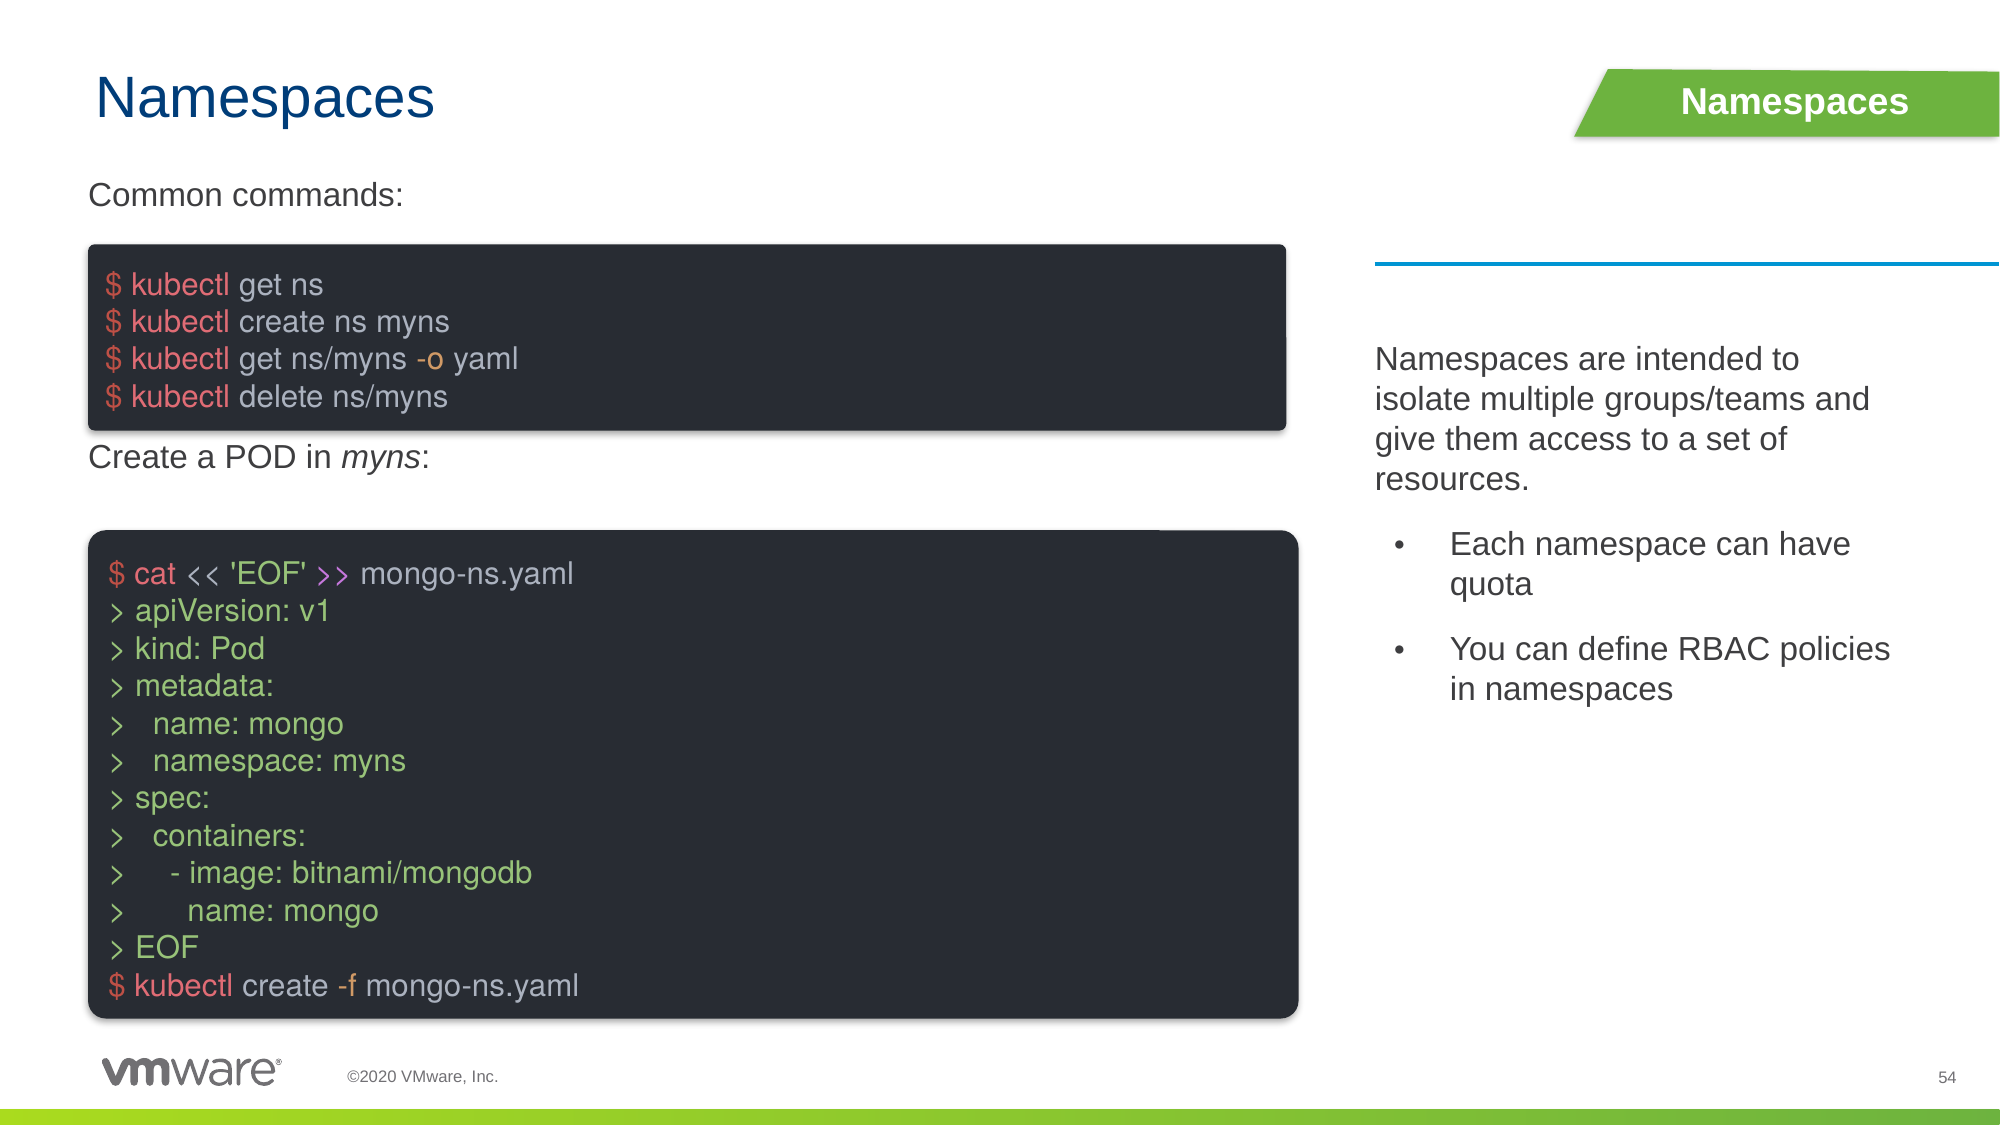

# Namespaces
Namespaces
Common commands:
$ kubectl get ns
$ kubectl create ns myns
$ kubectl get ns/myns -o yaml
$ kubectl delete ns/myns
Namespaces are intended to isolate multiple groups/teams and give them access to a set of resources.
Each namespace can have quota
You can define RBAC policies in namespaces

Create a POD in myns:
$ cat << 'EOF' >> mongo-ns.yaml
> apiVersion: v1
> kind: Pod
> metadata:
>   name: mongo
>   namespace: myns
> spec:
>   containers:
>     - image: bitnami/mongodb
>       name: mongo
> EOF
$ kubectl create -f mongo-ns.yaml